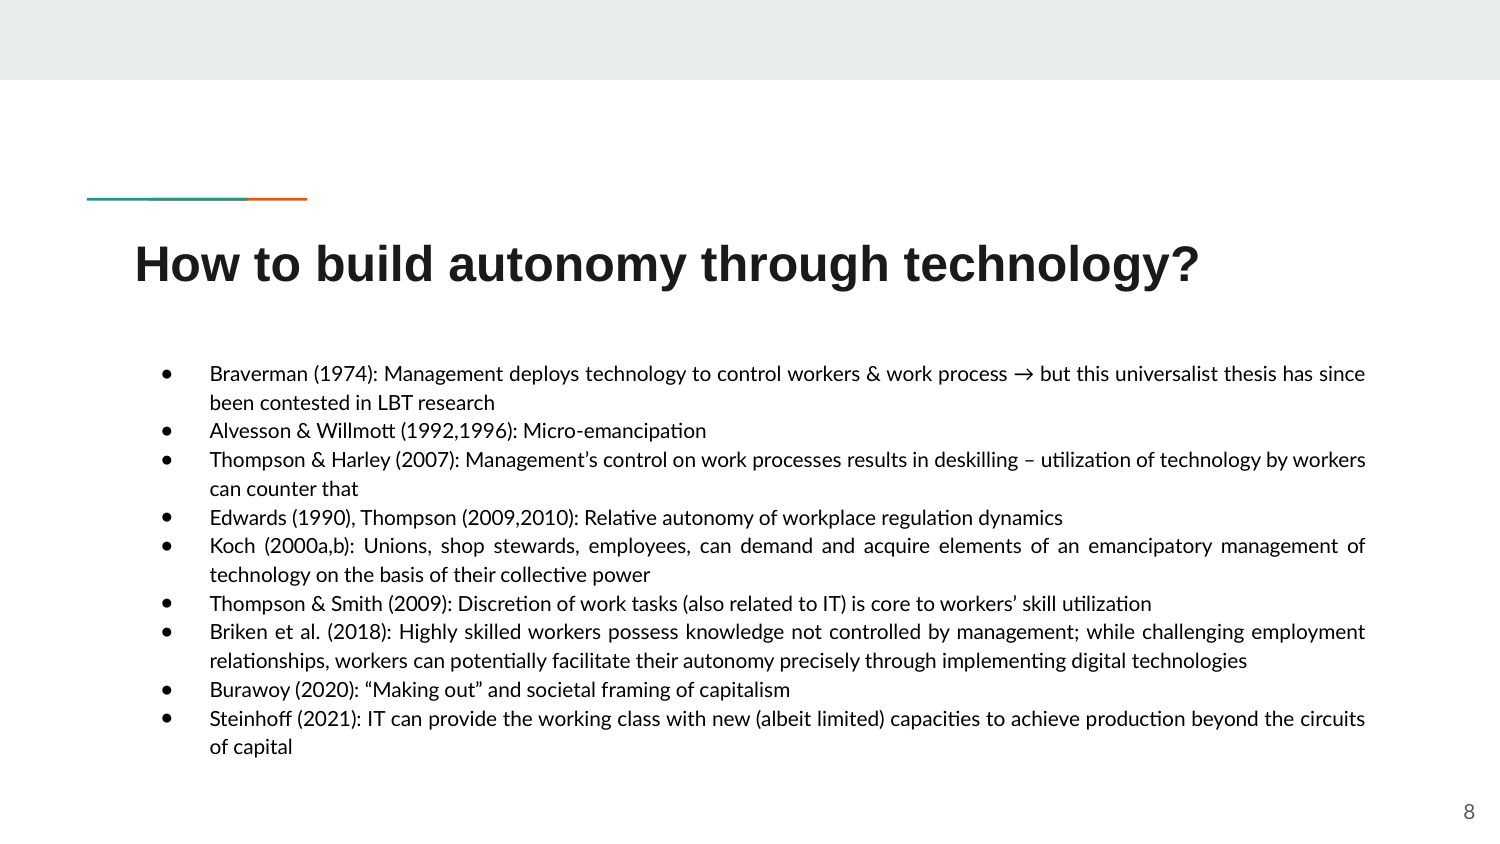

# How to build autonomy through technology?
Braverman (1974): Management deploys technology to control workers & work process → but this universalist thesis has since been contested in LBT research
Alvesson & Willmott (1992,1996): Micro-emancipation
Thompson & Harley (2007): Management’s control on work processes results in deskilling – utilization of technology by workers can counter that
Edwards (1990), Thompson (2009,2010): Relative autonomy of workplace regulation dynamics
Koch (2000a,b): Unions, shop stewards, employees, can demand and acquire elements of an emancipatory management of technology on the basis of their collective power
Thompson & Smith (2009): Discretion of work tasks (also related to IT) is core to workers’ skill utilization
Briken et al. (2018): Highly skilled workers possess knowledge not controlled by management; while challenging employment relationships, workers can potentially facilitate their autonomy precisely through implementing digital technologies
Burawoy (2020): “Making out” and societal framing of capitalism
Steinhoff (2021): IT can provide the working class with new (albeit limited) capacities to achieve production beyond the circuits of capital
8